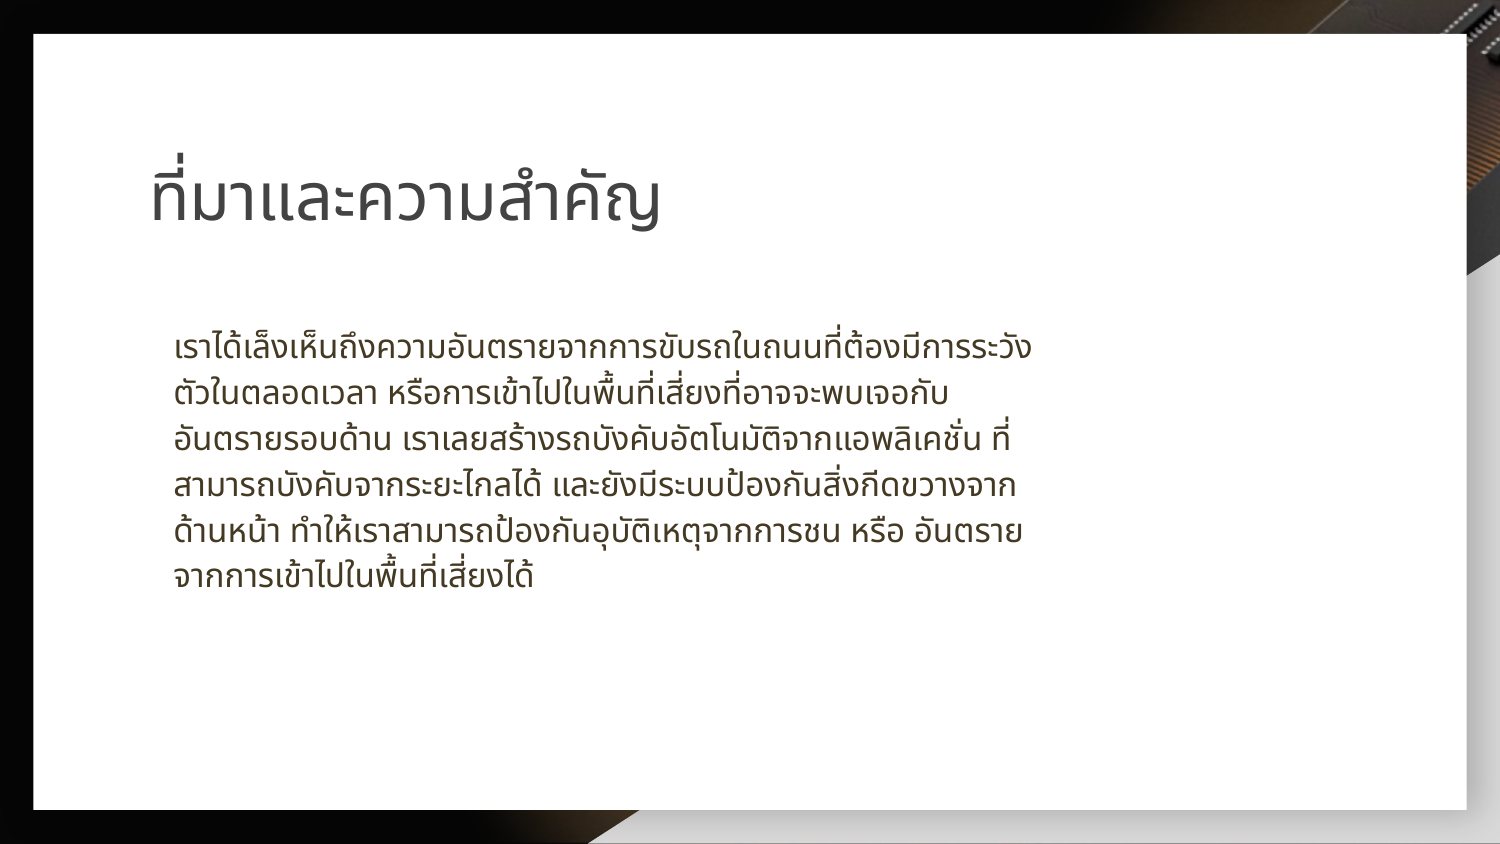

# ที่มาและความสำคัญ
เราได้เล็งเห็นถึงความอันตรายจากการขับรถในถนนที่ต้องมีการระวังตัวในตลอดเวลา หรือการเข้าไปในพื้นที่เสี่ยงที่อาจจะพบเจอกับอันตรายรอบด้าน เราเลยสร้างรถบังคับอัตโนมัติจากแอพลิเคชั่น ที่สามารถบังคับจากระยะไกลได้ และยังมีระบบป้องกันสิ่งกีดขวางจากด้านหน้า ทำให้เราสามารถป้องกันอุบัติเหตุจากการชน หรือ อันตรายจากการเข้าไปในพื้นที่เสี่ยงได้